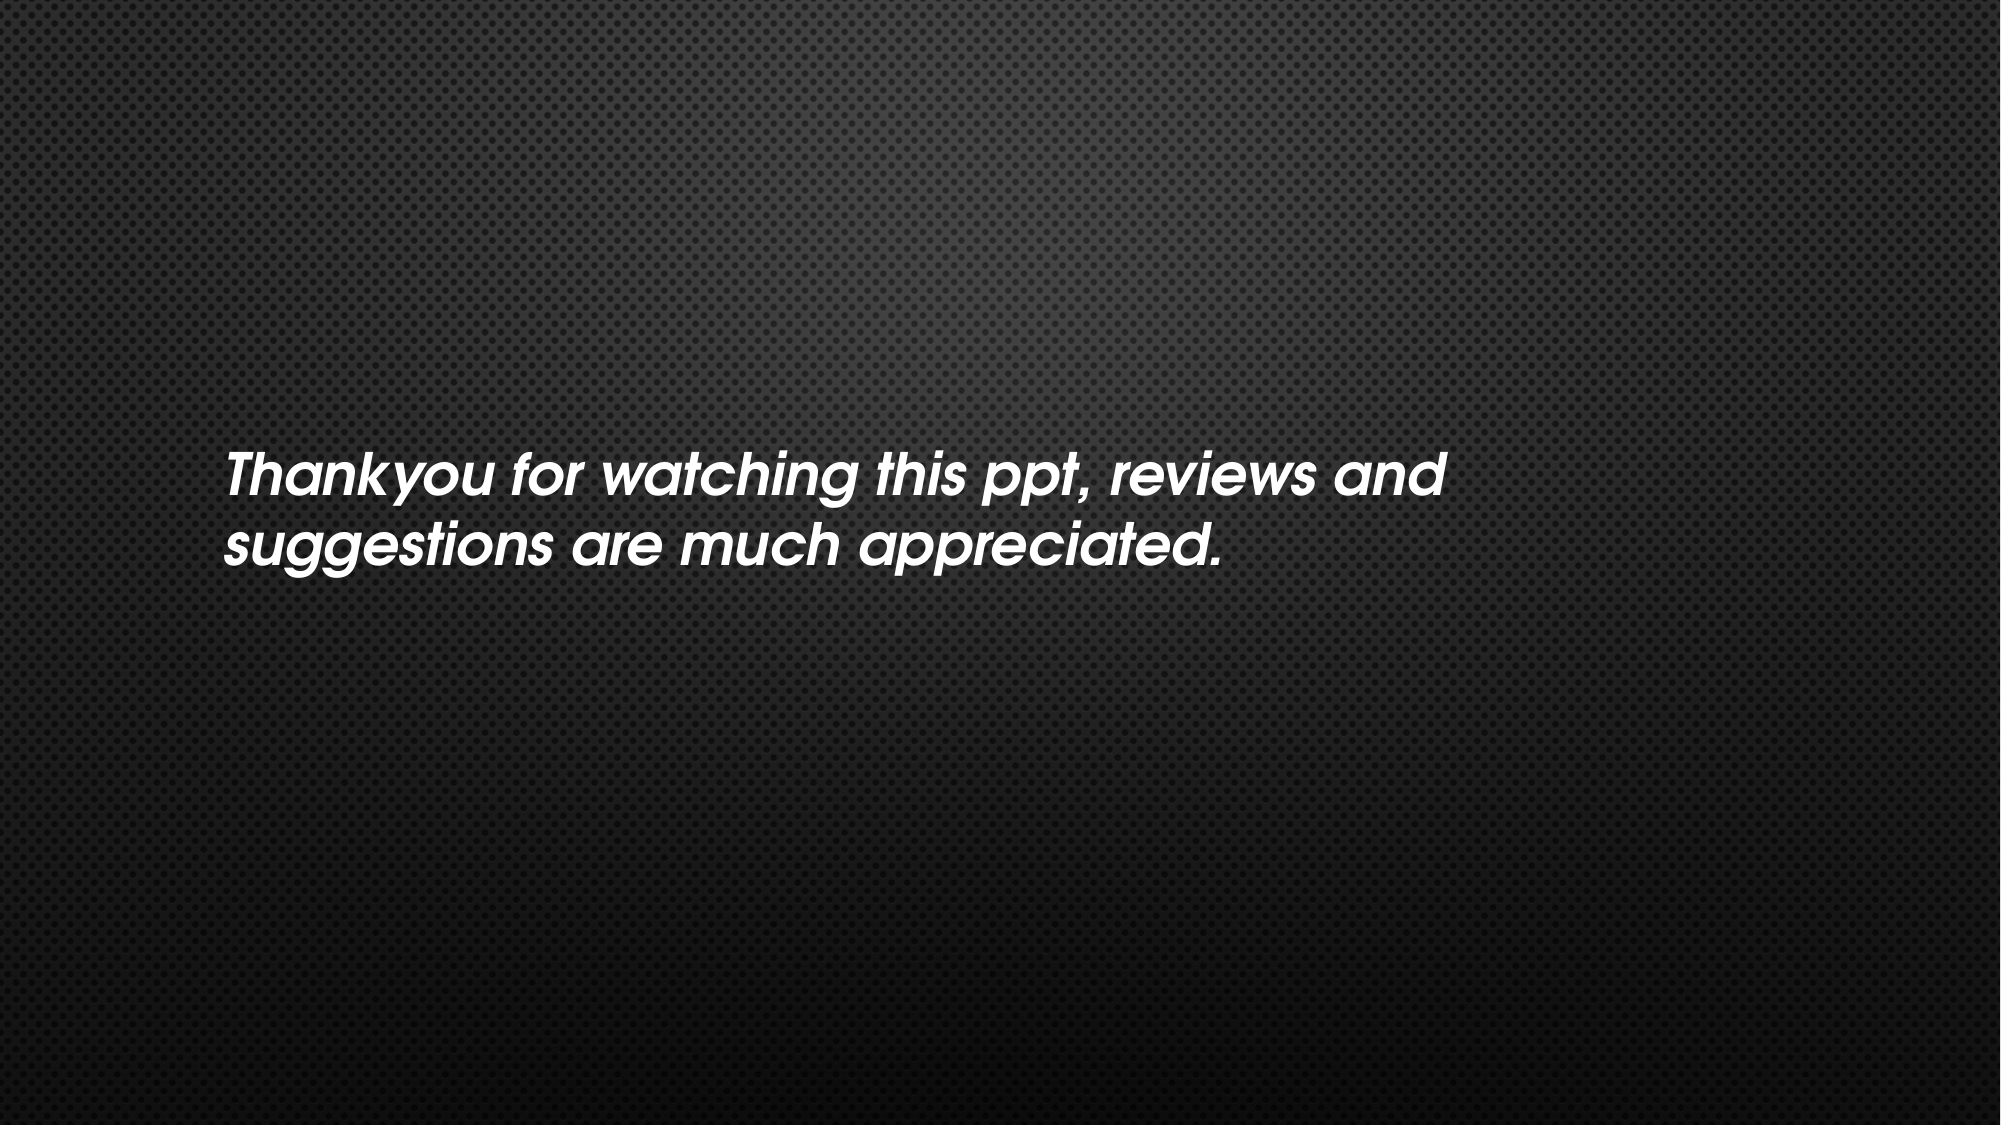

Thankyou for watching this ppt, reviews and suggestions are much appreciated.